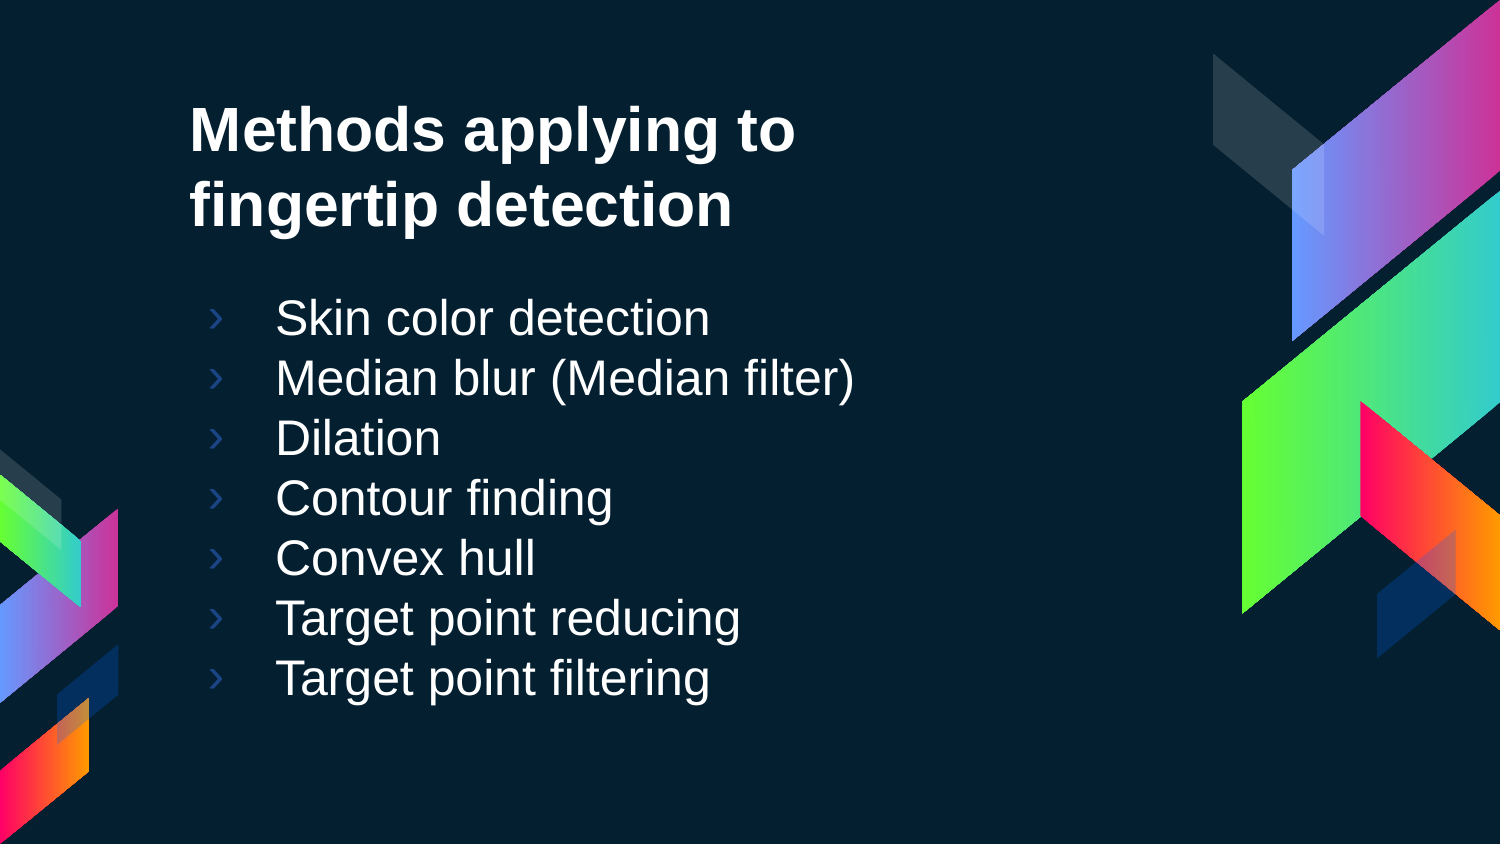

# Methods applying to fingertip detection
 Skin color detection
 Median blur (Median filter)
 Dilation
 Contour finding
 Convex hull
 Target point reducing
 Target point filtering